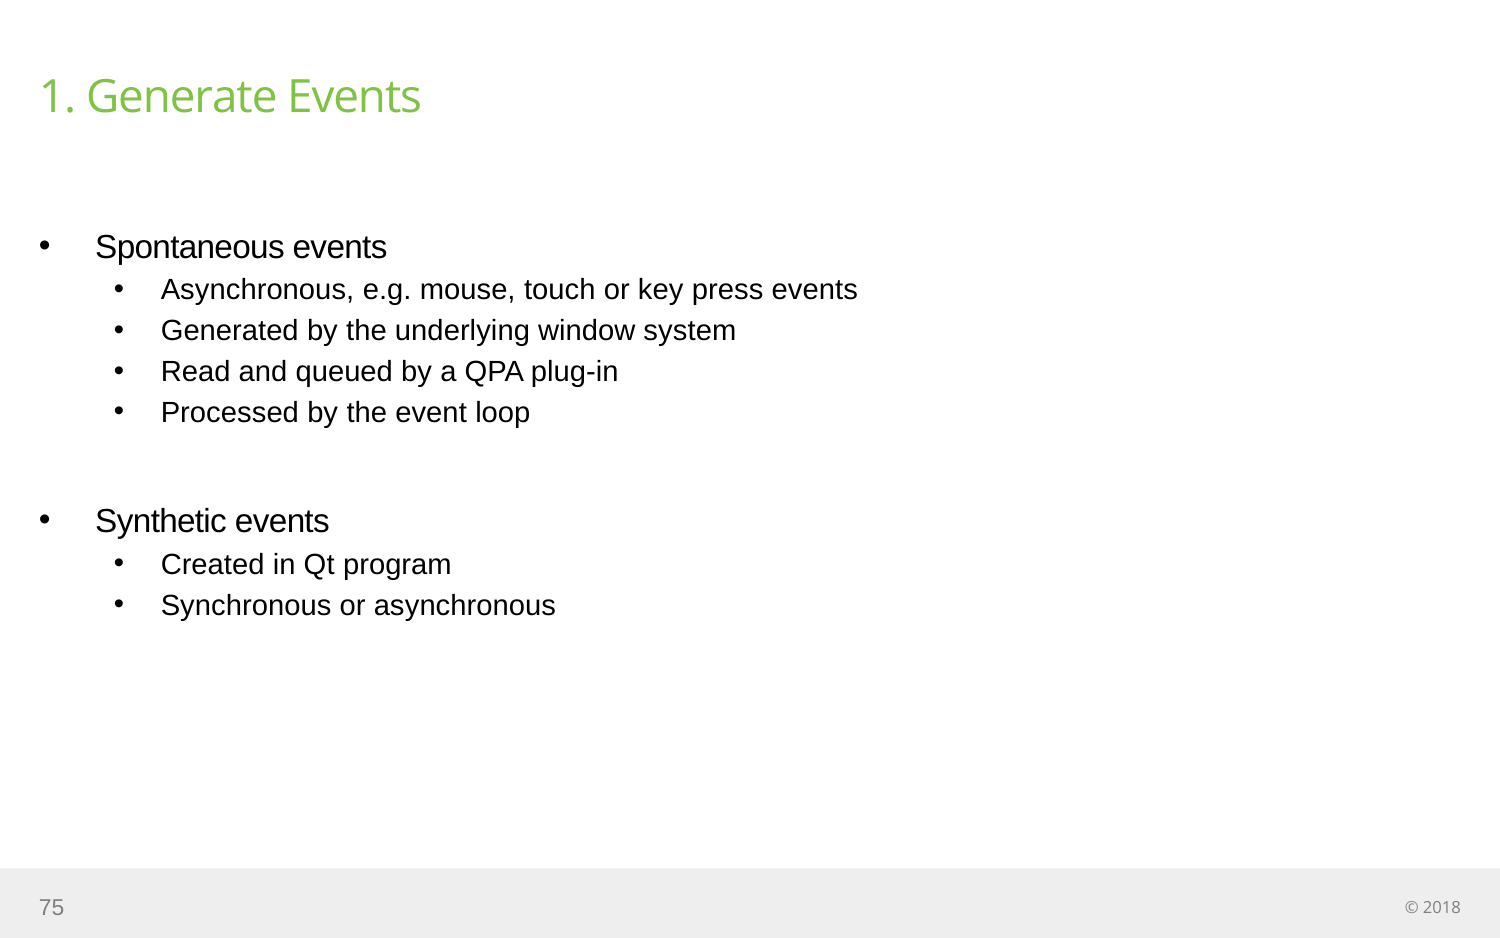

# 1. Generate Events
Spontaneous events
Asynchronous, e.g. mouse, touch or key press events
Generated by the underlying window system
Read and queued by a QPA plug-in
Processed by the event loop

Synthetic events
Created in Qt program
Synchronous or asynchronous

75
© 2018